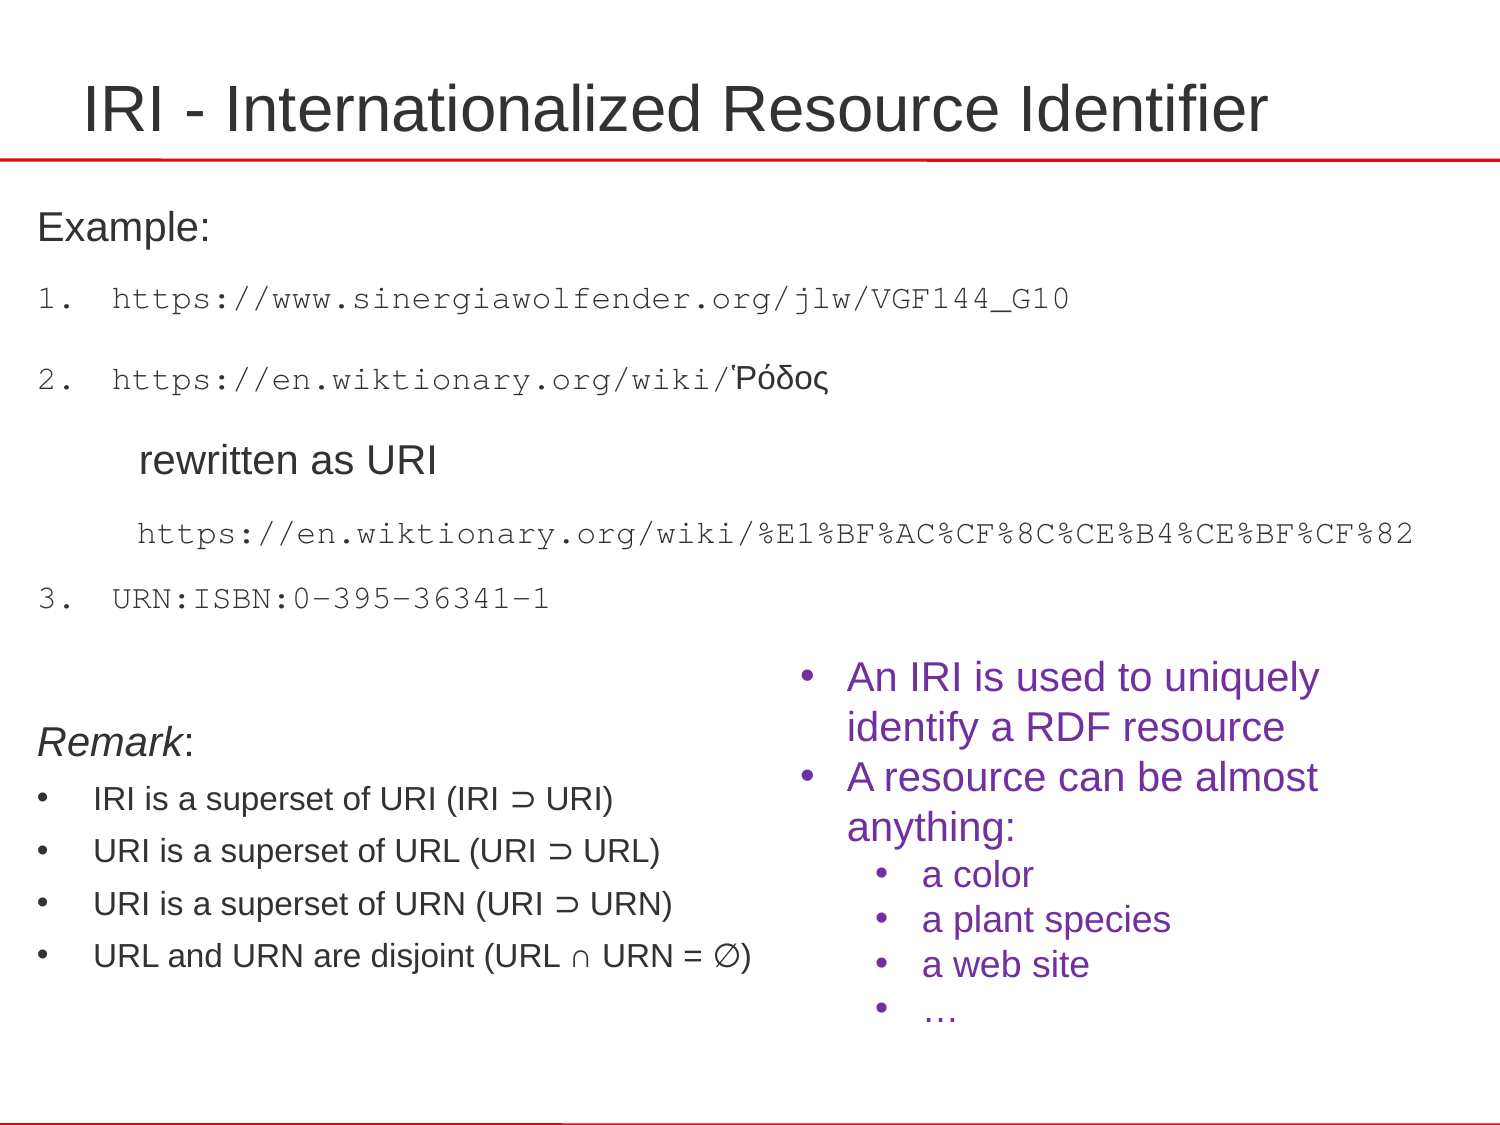

# IRI - Internationalized Resource Identifier
Example:
https://www.sinergiawolfender.org/jlw/VGF144_G10
https://en.wiktionary.org/wiki/Ῥόδος
        rewritten as URI
     https://en.wiktionary.org/wiki/%E1%BF%AC%CF%8C%CE%B4%CE%BF%CF%82
URN:ISBN:0-395-36341-1

Remark:
IRI is a superset of URI (IRI ⊃ URI)
URI is a superset of URL (URI ⊃ URL)
URI is a superset of URN (URI ⊃ URN)
URL and URN are disjoint (URL ∩ URN = ∅)

An IRI is used to uniquely identify a RDF resource
A resource can be almost anything:
a color
a plant species
a web site
…